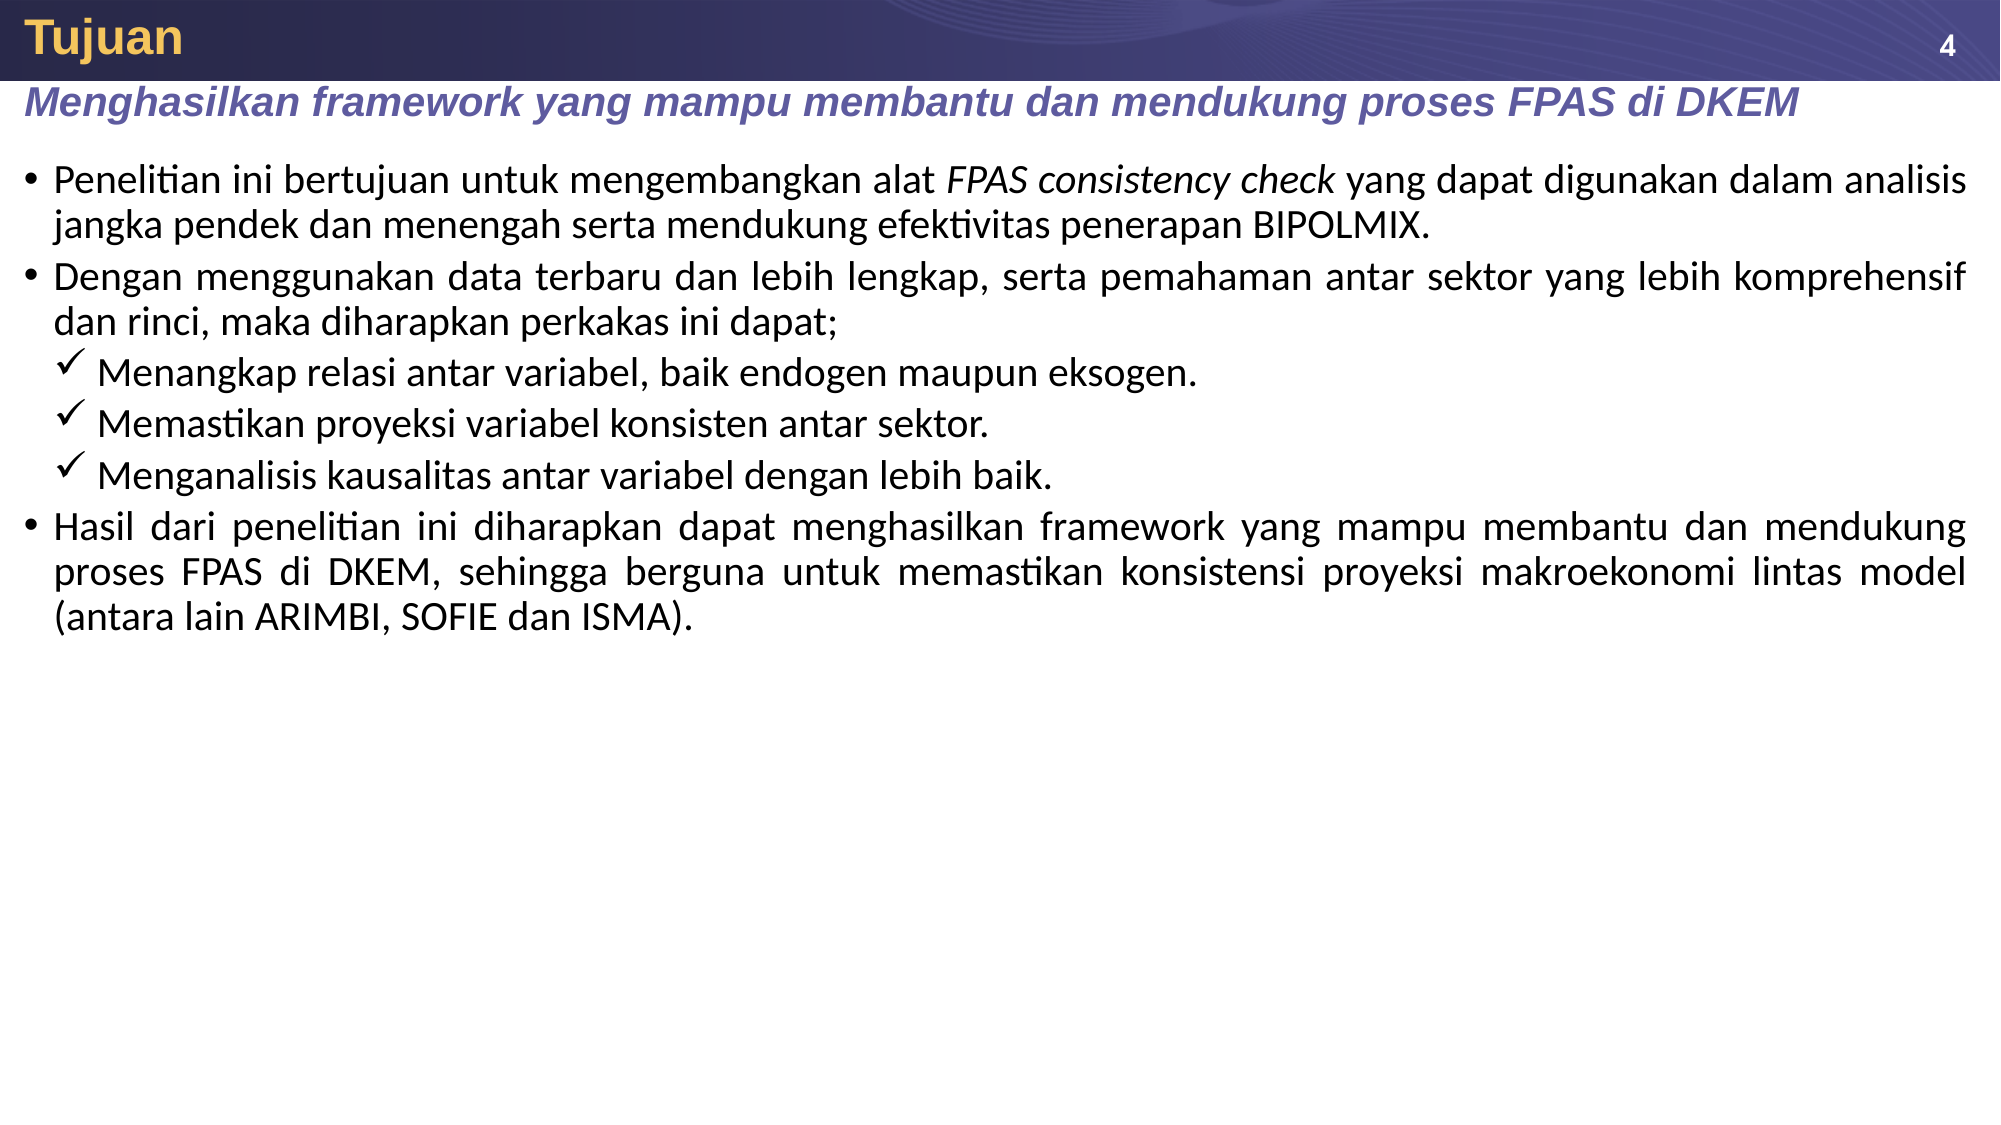

# Tujuan
Menghasilkan framework yang mampu membantu dan mendukung proses FPAS di DKEM
Penelitian ini bertujuan untuk mengembangkan alat FPAS consistency check yang dapat digunakan dalam analisis jangka pendek dan menengah serta mendukung efektivitas penerapan BIPOLMIX.
Dengan menggunakan data terbaru dan lebih lengkap, serta pemahaman antar sektor yang lebih komprehensif dan rinci, maka diharapkan perkakas ini dapat;
Menangkap relasi antar variabel, baik endogen maupun eksogen.
Memastikan proyeksi variabel konsisten antar sektor.
Menganalisis kausalitas antar variabel dengan lebih baik.
Hasil dari penelitian ini diharapkan dapat menghasilkan framework yang mampu membantu dan mendukung proses FPAS di DKEM, sehingga berguna untuk memastikan konsistensi proyeksi makroekonomi lintas model (antara lain ARIMBI, SOFIE dan ISMA).